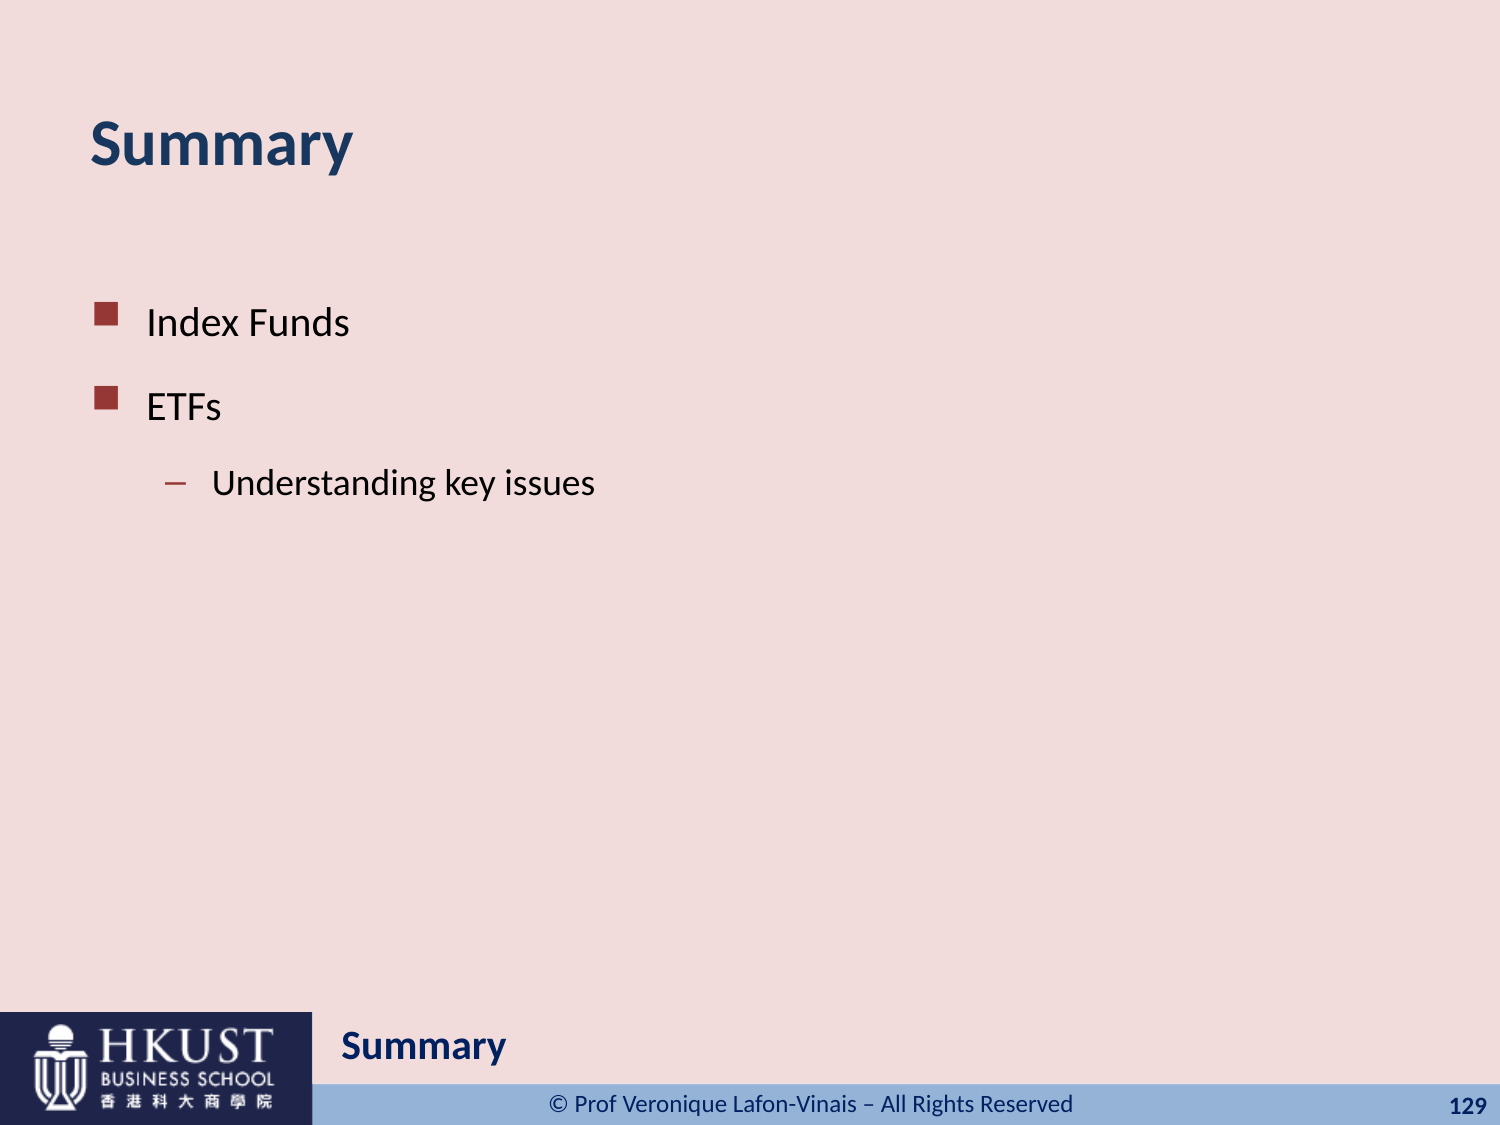

# Summary
Index Funds
ETFs
Understanding key issues
Summary
129